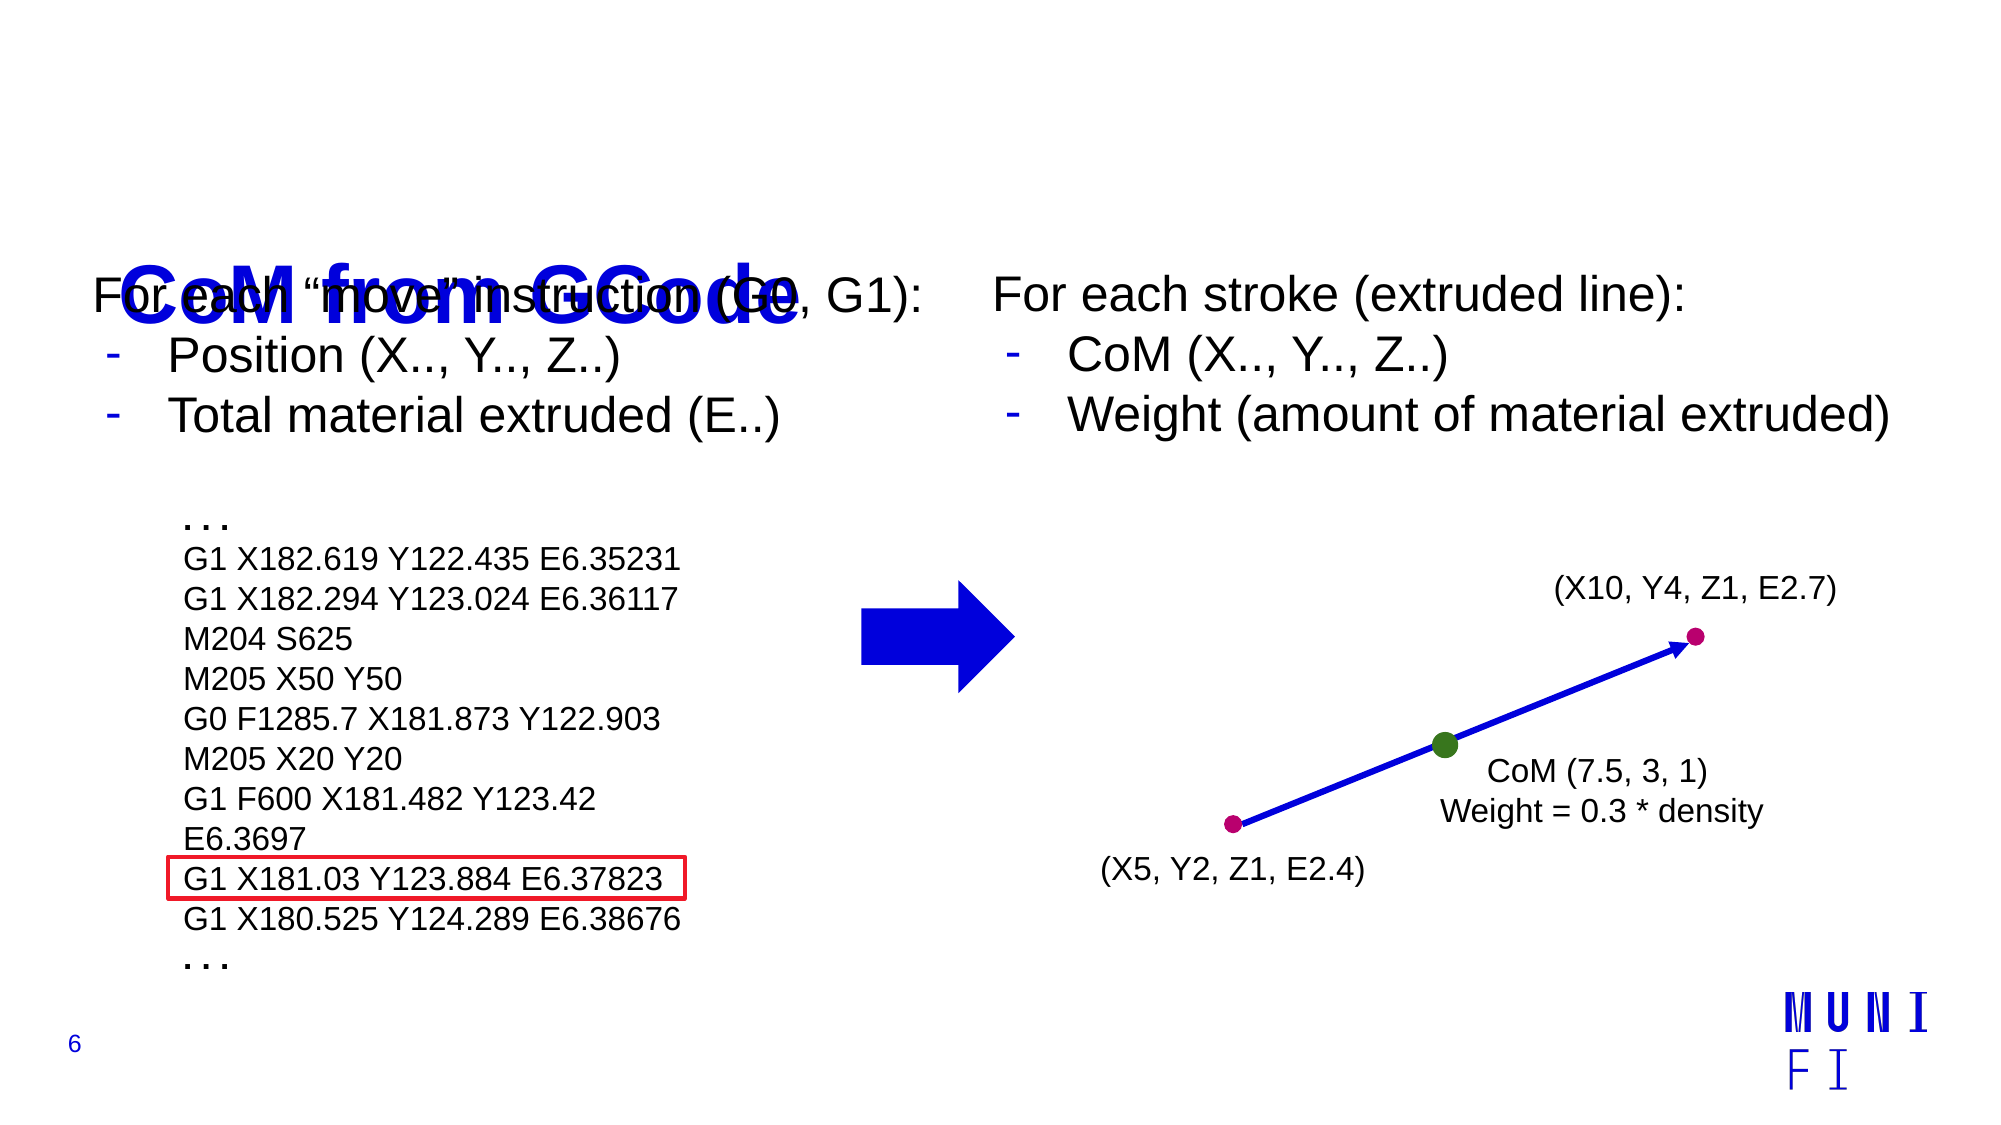

# CoM from GCode
For each stroke (extruded line):
CoM (X.., Y.., Z..)
Weight (amount of material extruded)
For each “move” instruction (G0, G1):
Position (X.., Y.., Z..)
Total material extruded (E..)
. . .
G1 X182.619 Y122.435 E6.35231
G1 X182.294 Y123.024 E6.36117
M204 S625
M205 X50 Y50
G0 F1285.7 X181.873 Y122.903
M205 X20 Y20
G1 F600 X181.482 Y123.42 E6.3697
G1 X181.03 Y123.884 E6.37823
G1 X180.525 Y124.289 E6.38676
. . .
(X10, Y4, Z1, E2.7)

CoM (7.5, 3, 1)
Weight = 0.3 * density

(X5, Y2, Z1, E2.4)

6